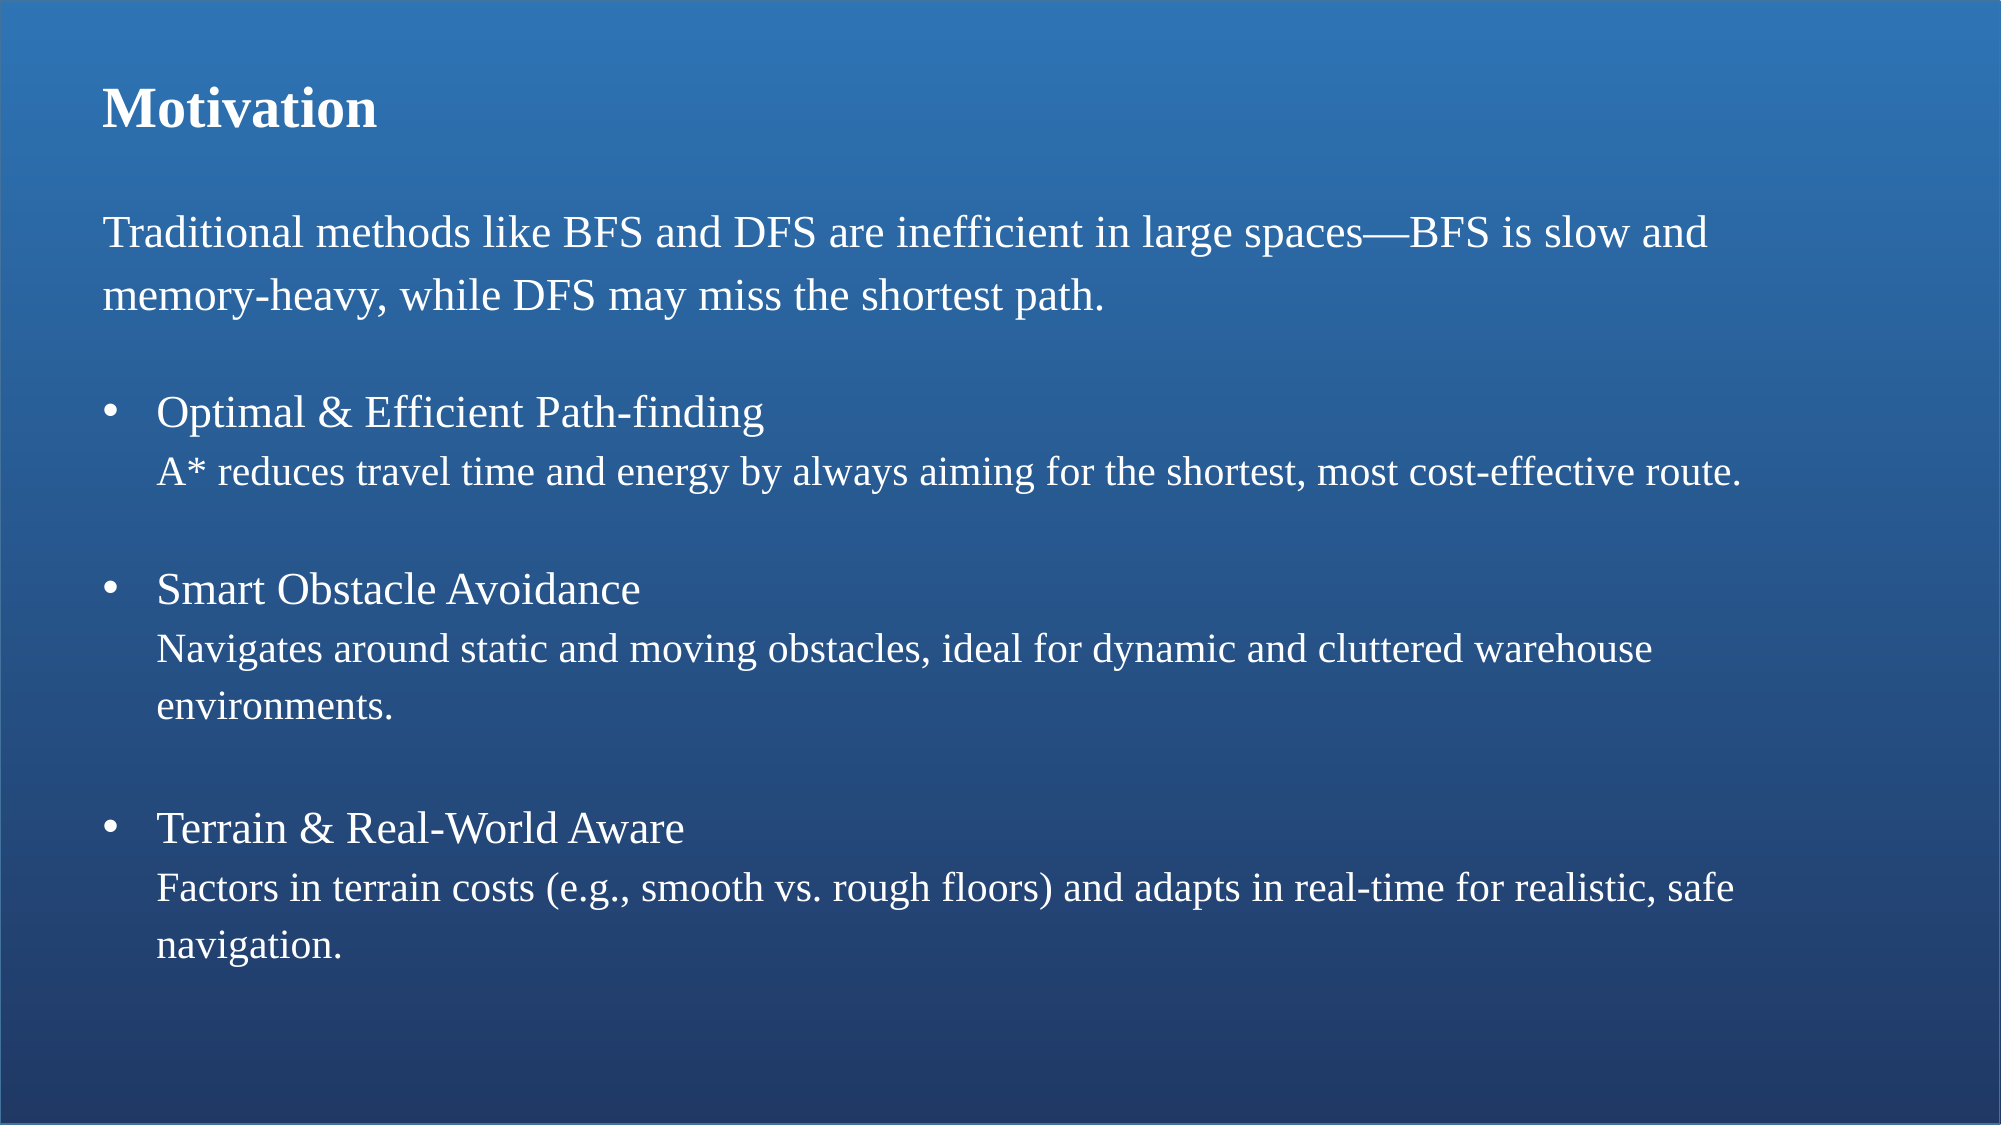

Motivation

Traditional methods like BFS and DFS are inefficient in large spaces—BFS is slow and memory-heavy, while DFS may miss the shortest path.

Optimal & Efficient Path-finding
A* reduces travel time and energy by always aiming for the shortest, most cost-effective route.

Smart Obstacle Avoidance
Navigates around static and moving obstacles, ideal for dynamic and cluttered warehouse environments.

Terrain & Real-World Aware
Factors in terrain costs (e.g., smooth vs. rough floors) and adapts in real-time for realistic, safe navigation.